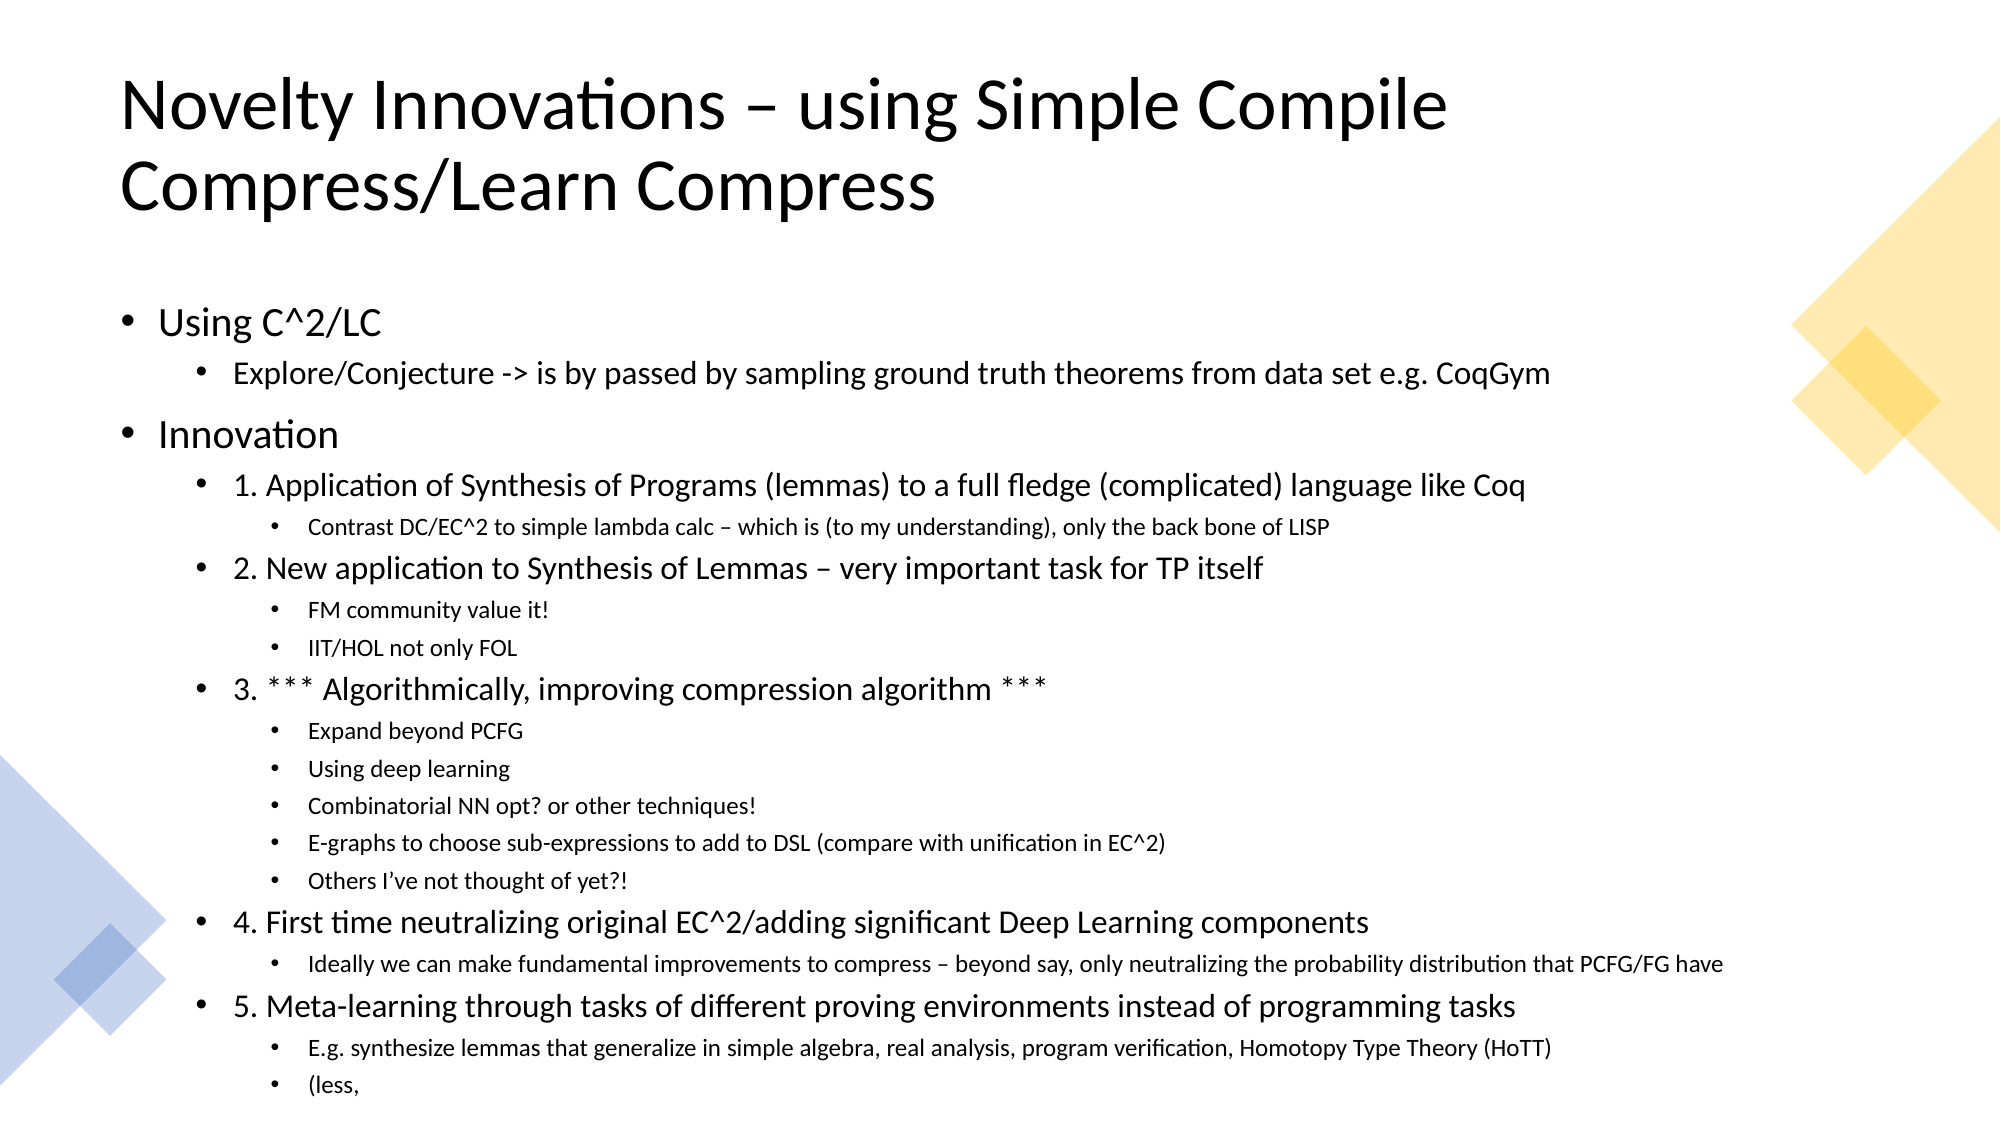

# Novelty Innovations – using Simple Compile Compress/Learn Compress

Using C^2/LC
Explore/Conjecture -> is by passed by sampling ground truth theorems from data set e.g. CoqGym
Innovation
1. Application of Synthesis of Programs (lemmas) to a full fledge (complicated) language like Coq
Contrast DC/EC^2 to simple lambda calc – which is (to my understanding), only the back bone of LISP
2. New application to Synthesis of Lemmas – very important task for TP itself
FM community value it!
IIT/HOL not only FOL
3. *** Algorithmically, improving compression algorithm ***
Expand beyond PCFG
Using deep learning
Combinatorial NN opt? or other techniques!
E-graphs to choose sub-expressions to add to DSL (compare with unification in EC^2)
Others I’ve not thought of yet?!
4. First time neutralizing original EC^2/adding significant Deep Learning components
Ideally we can make fundamental improvements to compress – beyond say, only neutralizing the probability distribution that PCFG/FG have
5. Meta-learning through tasks of different proving environments instead of programming tasks
E.g. synthesize lemmas that generalize in simple algebra, real analysis, program verification, Homotopy Type Theory (HoTT)
(less,